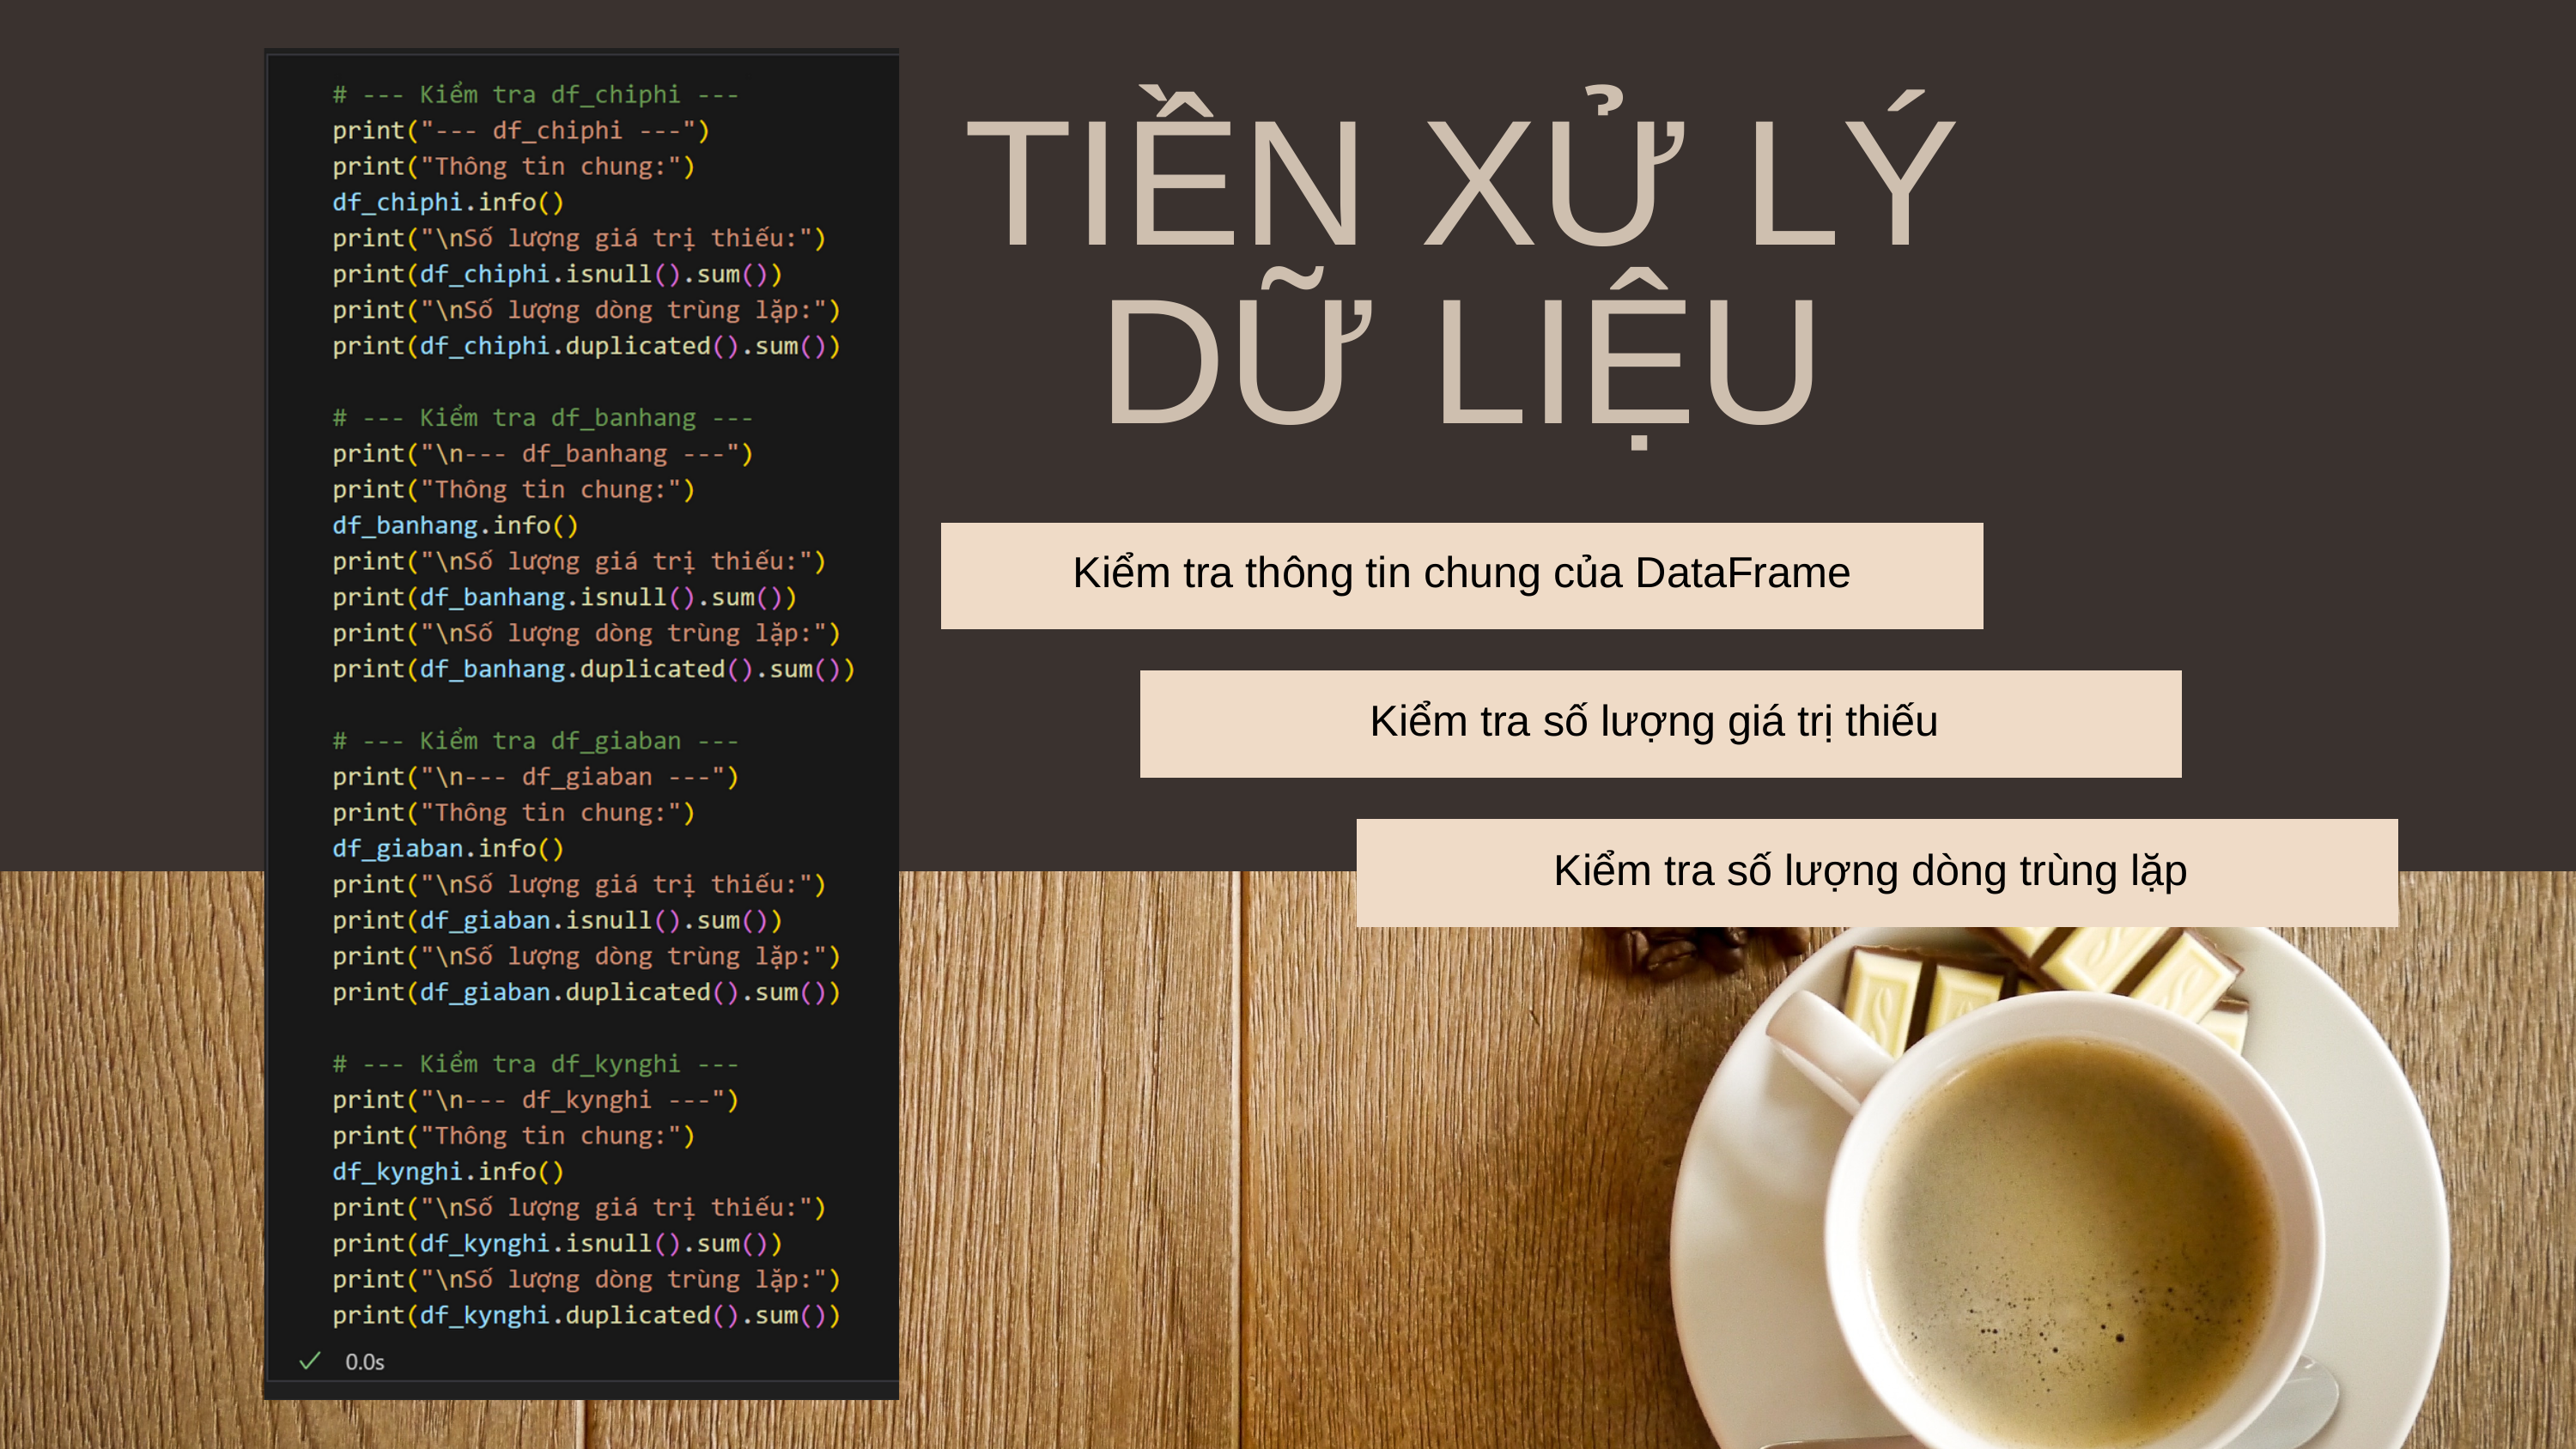

TIỀN XỬ LÝ DỮ LIỆU

Kiểm tra thông tin chung của DataFrame

Kiểm tra số lượng giá trị thiếu

Kiểm tra số lượng dòng trùng lặp